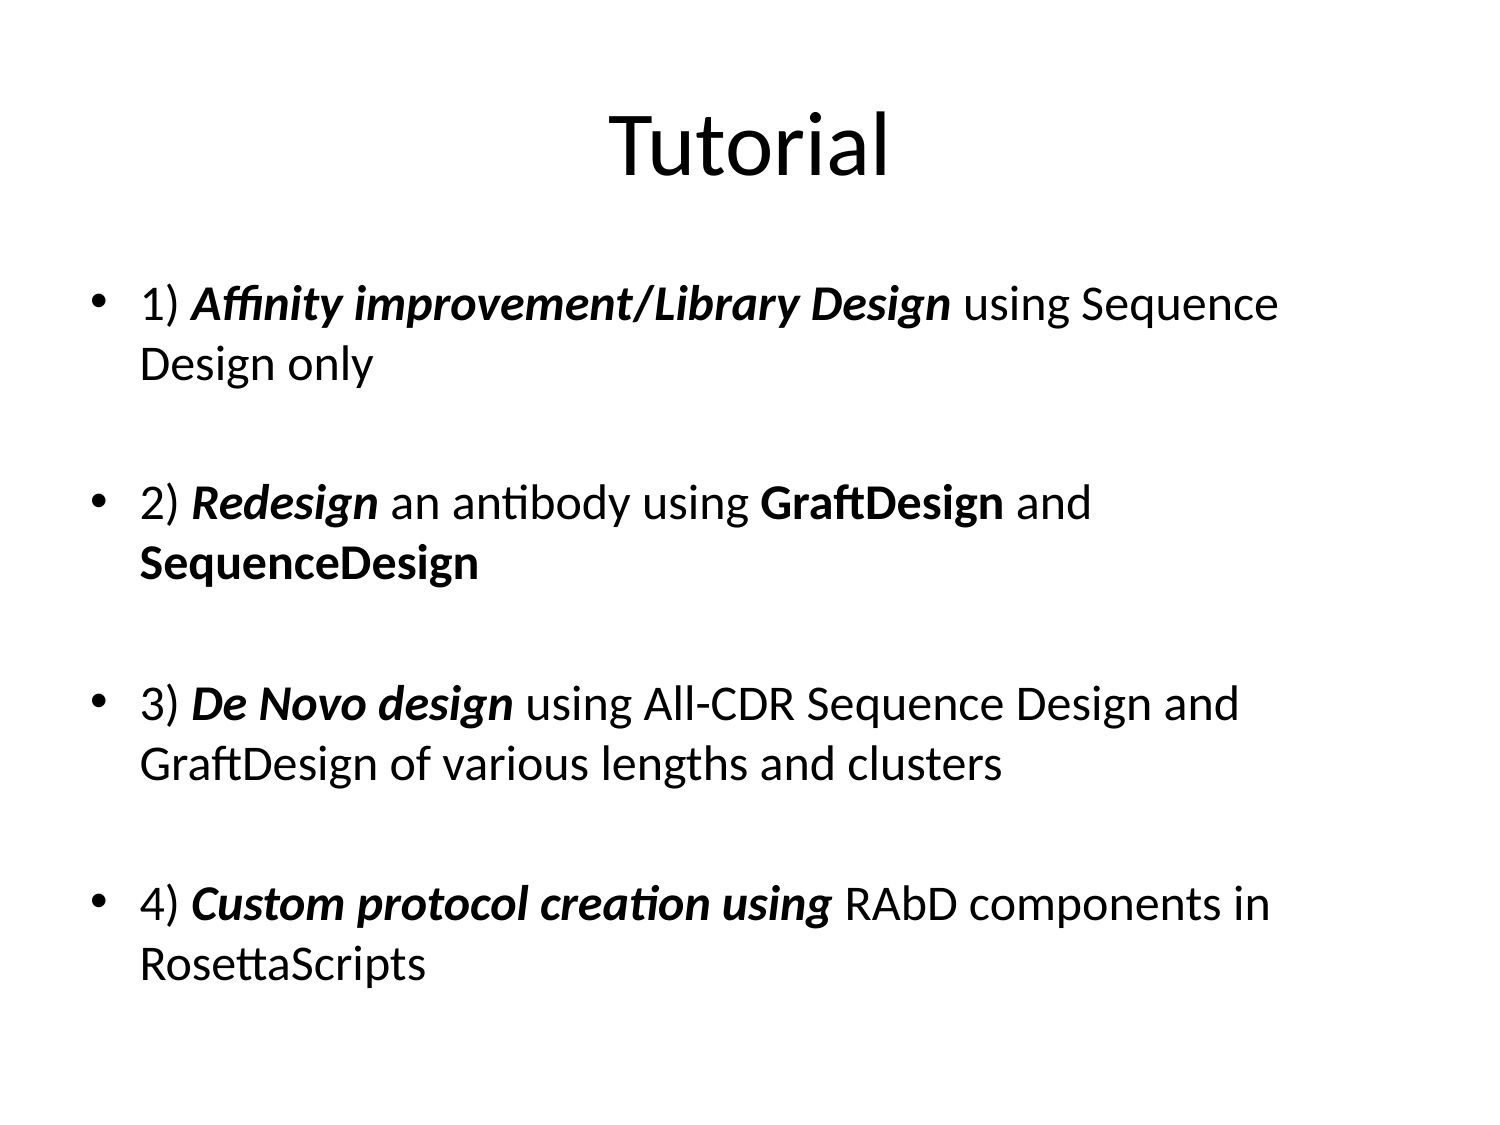

# Tutorial
1) Affinity improvement/Library Design using Sequence Design only

2) Redesign an antibody using GraftDesign and SequenceDesign

3) De Novo design using All-CDR Sequence Design and GraftDesign of various lengths and clusters

4) Custom protocol creation using RAbD components in RosettaScripts